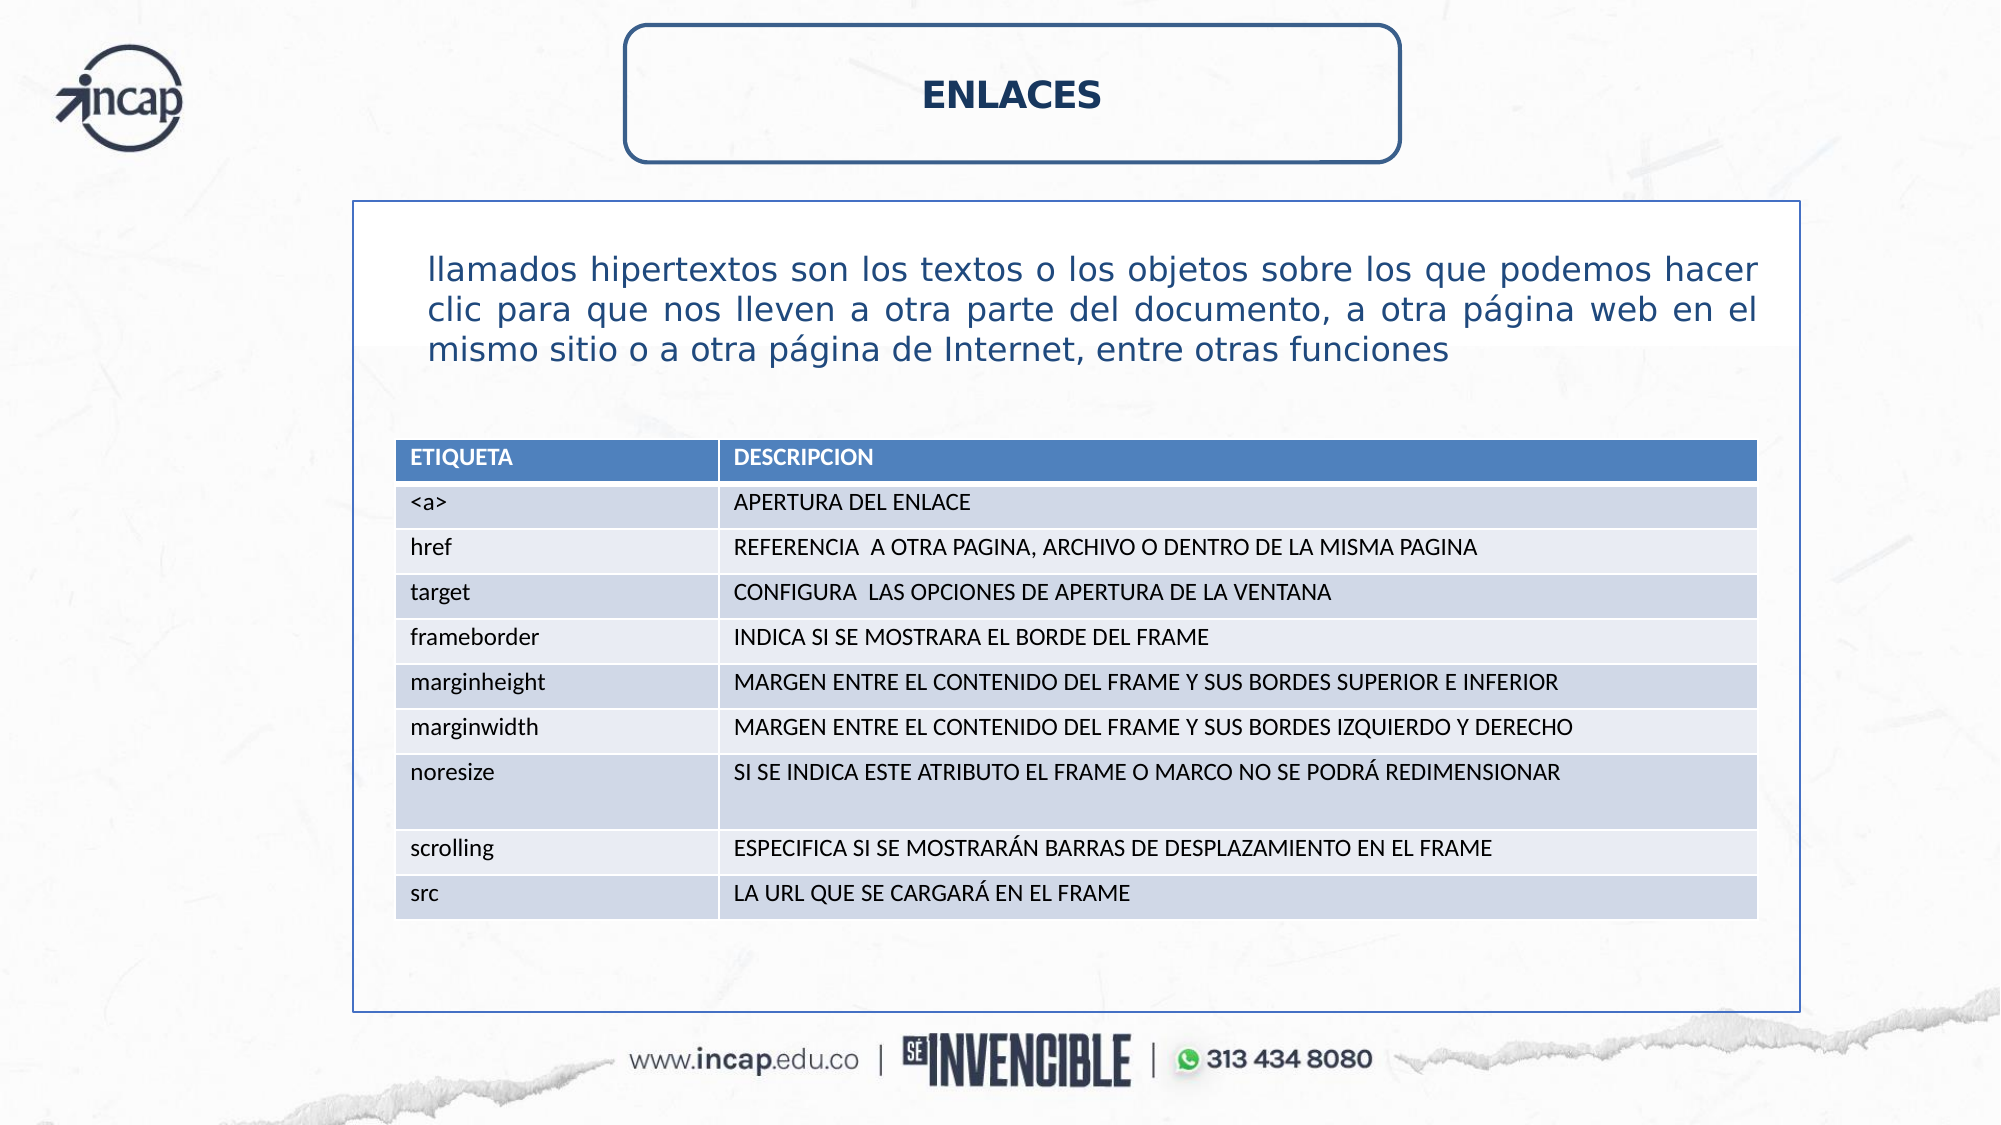

ENLACES

llamados hipertextos son los textos o los objetos sobre los que podemos hacer clic para que nos lleven a otra parte del documento, a otra página web en el mismo sitio o a otra página de Internet, entre otras funciones
| ETIQUETA | DESCRIPCION |
| --- | --- |
| <a> | APERTURA DEL ENLACE |
| href | REFERENCIA A OTRA PAGINA, ARCHIVO O DENTRO DE LA MISMA PAGINA |
| target | CONFIGURA LAS OPCIONES DE APERTURA DE LA VENTANA |
| frameborder | INDICA SI SE MOSTRARA EL BORDE DEL FRAME |
| marginheight | MARGEN ENTRE EL CONTENIDO DEL FRAME Y SUS BORDES SUPERIOR E INFERIOR |
| marginwidth | MARGEN ENTRE EL CONTENIDO DEL FRAME Y SUS BORDES IZQUIERDO Y DERECHO |
| noresize | SI SE INDICA ESTE ATRIBUTO EL FRAME O MARCO NO SE PODRÁ REDIMENSIONAR |
| scrolling | ESPECIFICA SI SE MOSTRARÁN BARRAS DE DESPLAZAMIENTO EN EL FRAME |
| src | LA URL QUE SE CARGARÁ EN EL FRAME |